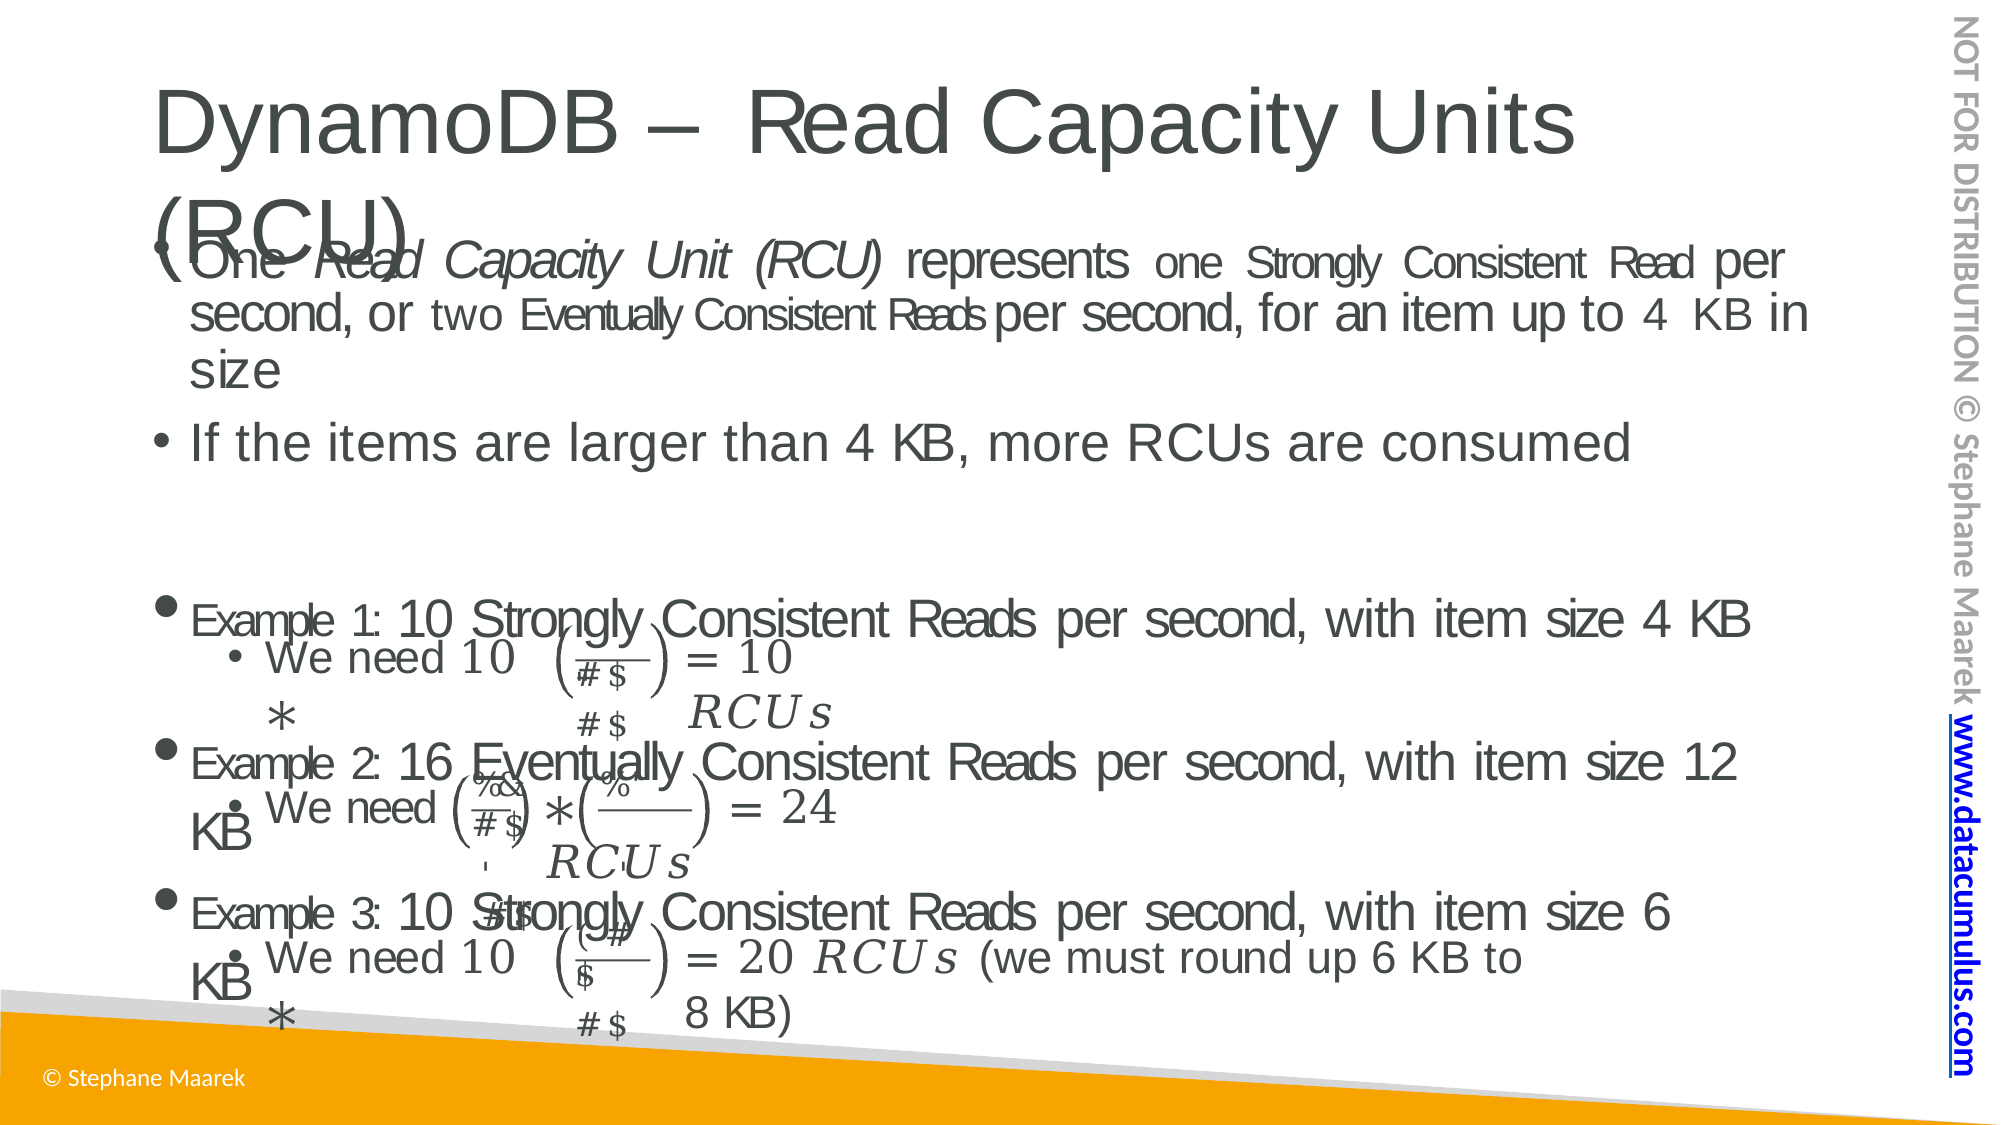

NOT FOR DISTRIBUTION © Stephane Maarek www.datacumulus.com
# DynamoDB – Read Capacity Units (RCU)
One Read Capacity Unit (RCU) represents one Strongly Consistent Read per  second, or two Eventually Consistent Reads per second, for an item up to 4  KB in size
If the items are larger than 4 KB, more RCUs are consumed

Example 1: 10 Strongly Consistent Reads per second, with item size 4 KB
" #$

We need 10  ∗
= 10 𝑅𝐶𝑈𝑠
" #$
Example 2: 16 Eventually Consistent Reads per second, with item size 12 KB
%&	%' #$
'	" #$

We need
∗	= 24 𝑅𝐶𝑈𝑠
Example 3: 10 Strongly Consistent Reads per second, with item size 6 KB
( #$

We need 10  ∗
= 20 𝑅𝐶𝑈𝑠 (we must round up 6 KB to 8 KB)
" #$
© Stephane Maarek